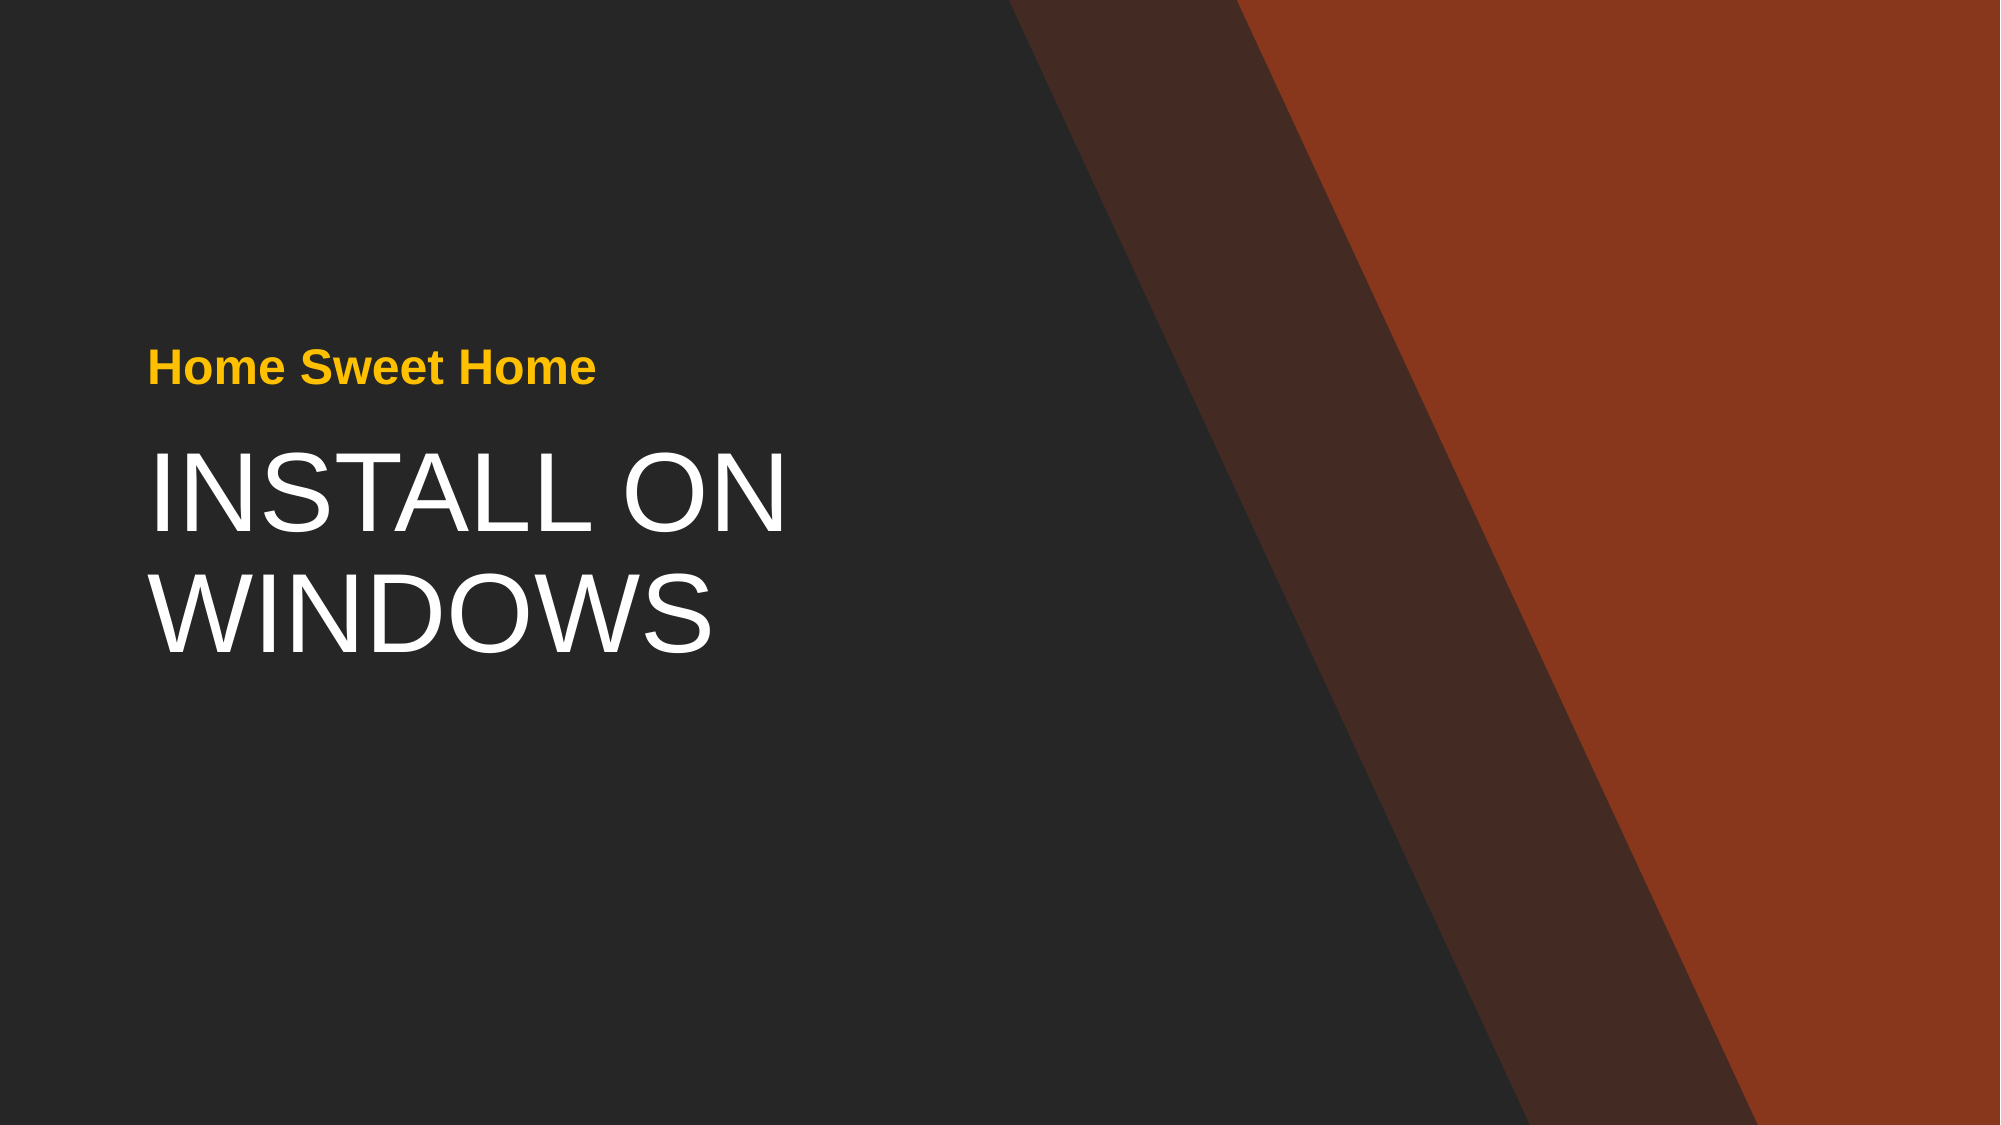

Home Sweet Home
# INSTALL ON WINDOWS